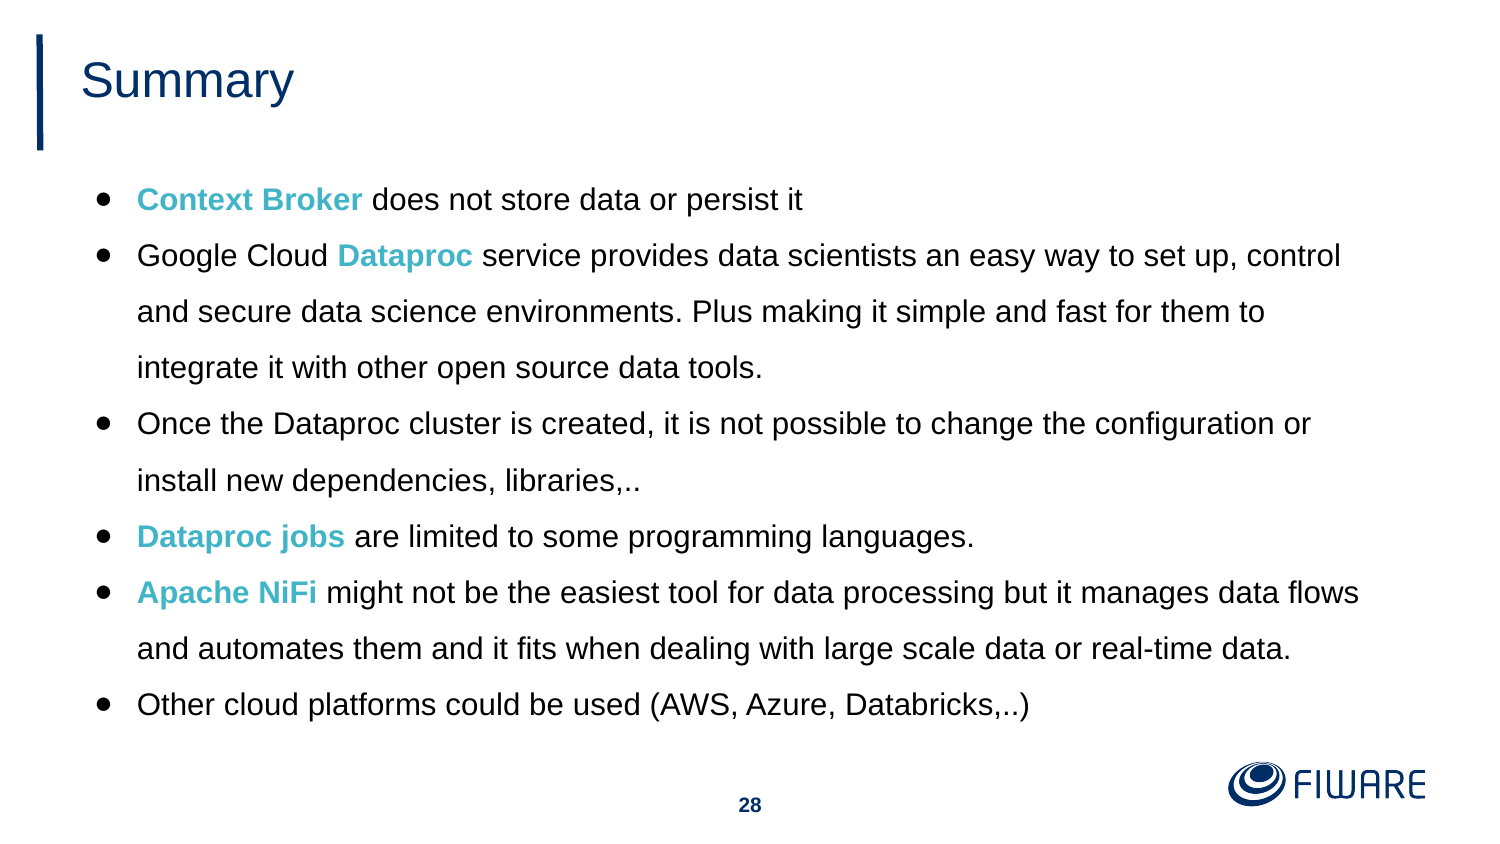

# Summary
Context Broker does not store data or persist it
Google Cloud Dataproc service provides data scientists an easy way to set up, control and secure data science environments. Plus making it simple and fast for them to integrate it with other open source data tools.
Once the Dataproc cluster is created, it is not possible to change the configuration or install new dependencies, libraries,..
Dataproc jobs are limited to some programming languages.
Apache NiFi might not be the easiest tool for data processing but it manages data flows and automates them and it fits when dealing with large scale data or real-time data.
Other cloud platforms could be used (AWS, Azure, Databricks,..)
28